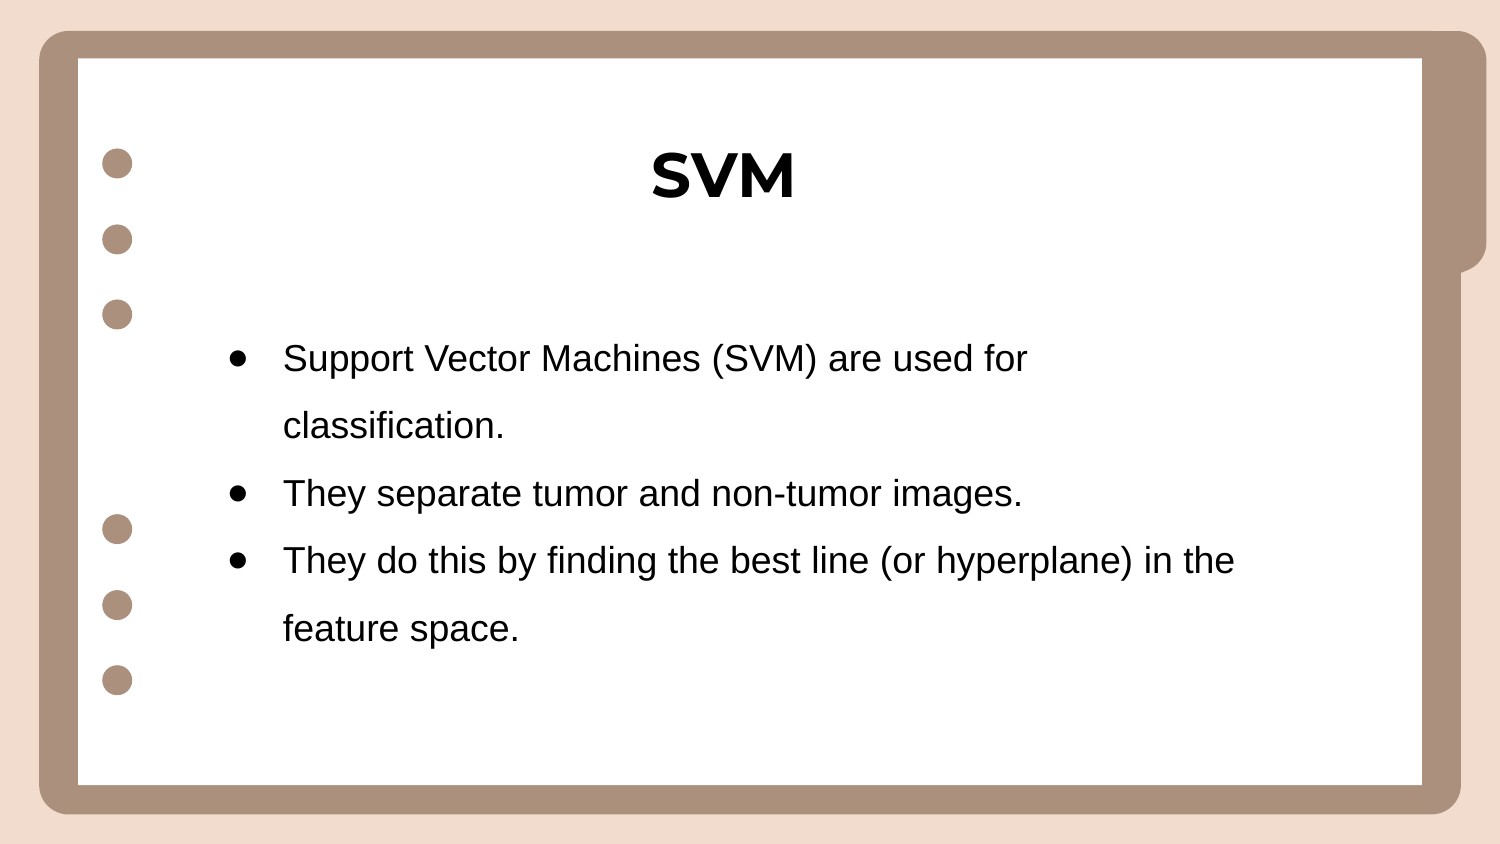

SVM
Support Vector Machines (SVM) are used for classification.
They separate tumor and non-tumor images.
They do this by finding the best line (or hyperplane) in the feature space.